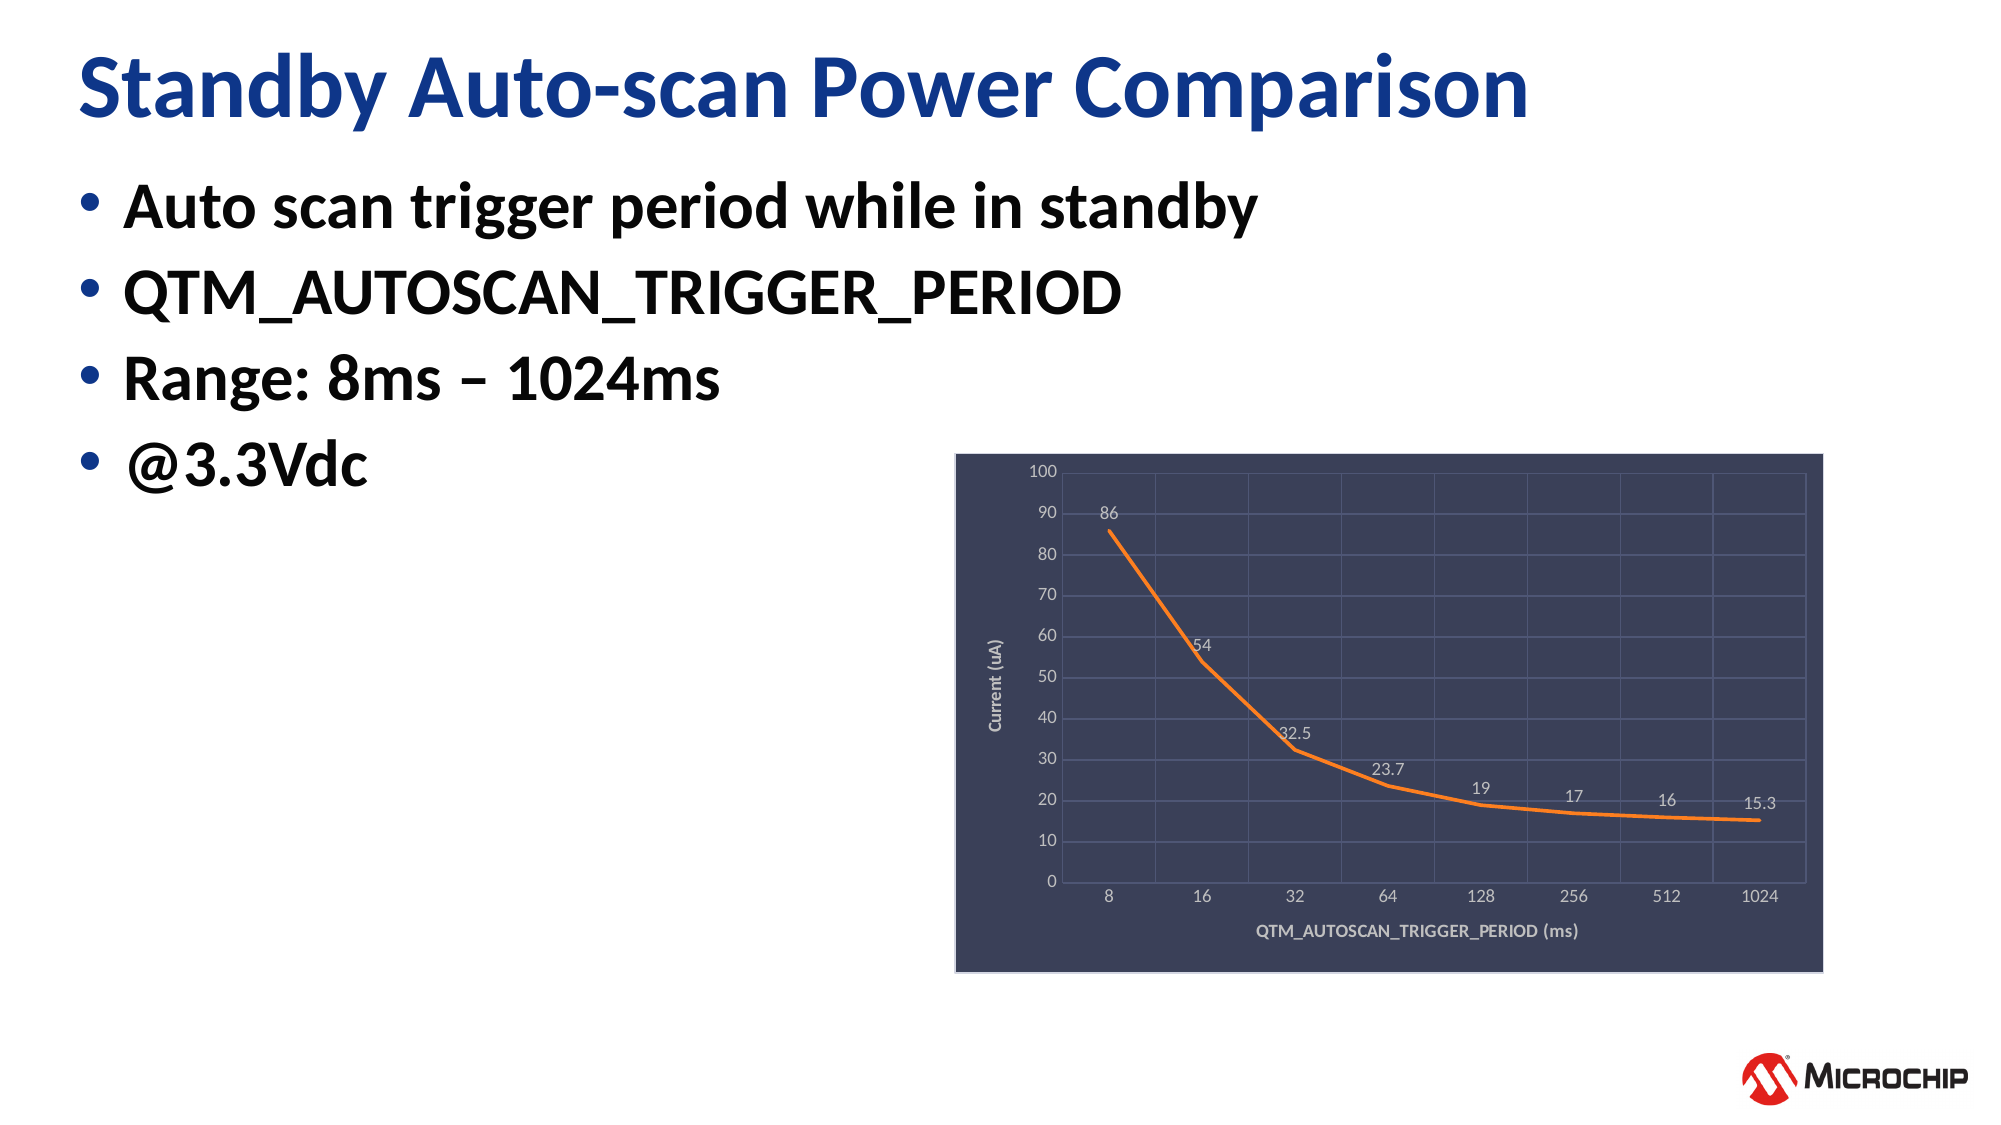

# Standby Auto-scan Power Comparison
Auto scan trigger period while in standby
QTM_AUTOSCAN_TRIGGER_PERIOD
Range: 8ms – 1024ms
@3.3Vdc

### Chart

| Category |  |
|---|---|
| 8 | 86.0 |
| 16 | 54.0 |
| 32 | 32.5 |
| 64 | 23.7 |
| 128 | 19.0 |
| 256 | 17.0 |
| 512 | 16.0 |
| 1024 | 15.3 |